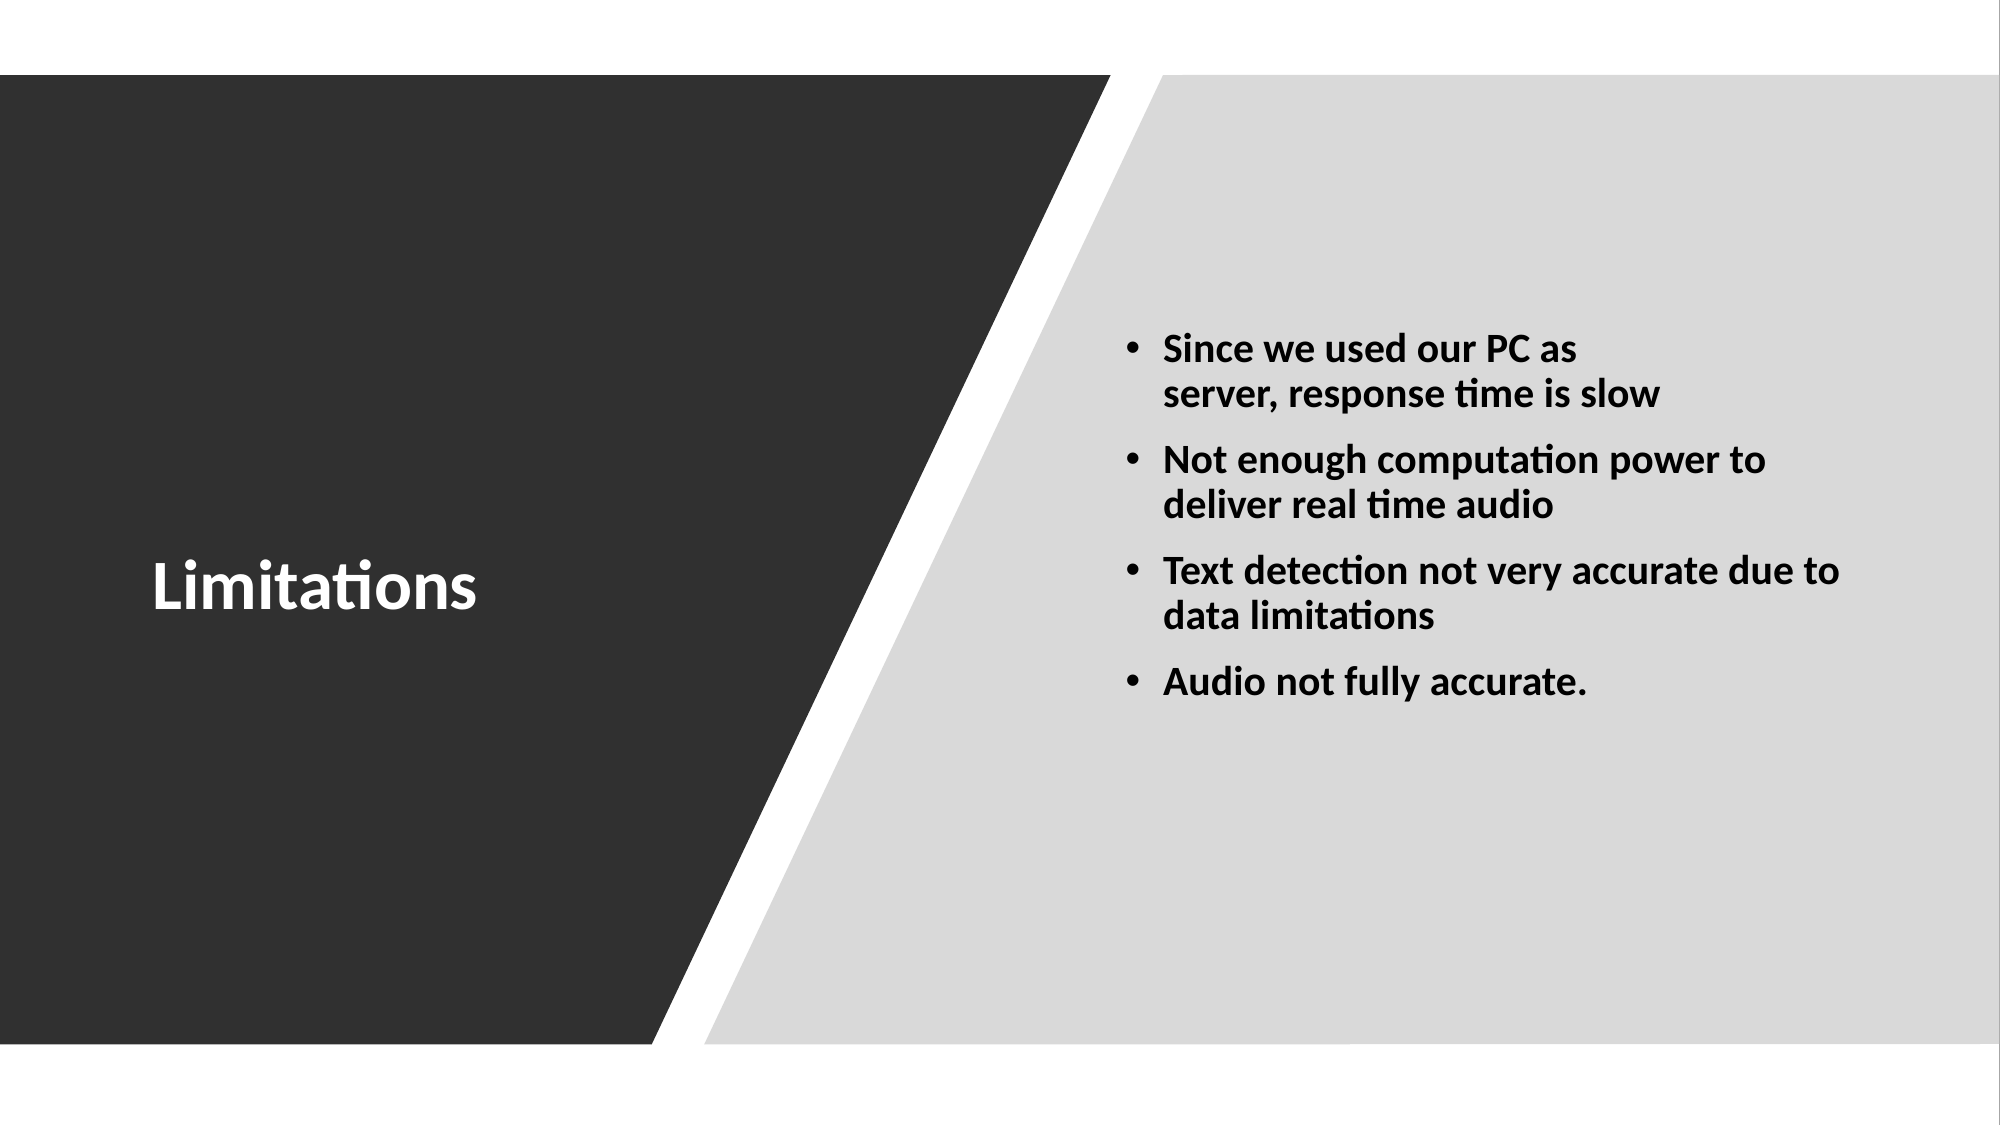

# Limitations
Since we used our PC as server, response time is slow
Not enough computation power to deliver real time audio
Text detection not very accurate due to data limitations
Audio not fully accurate.